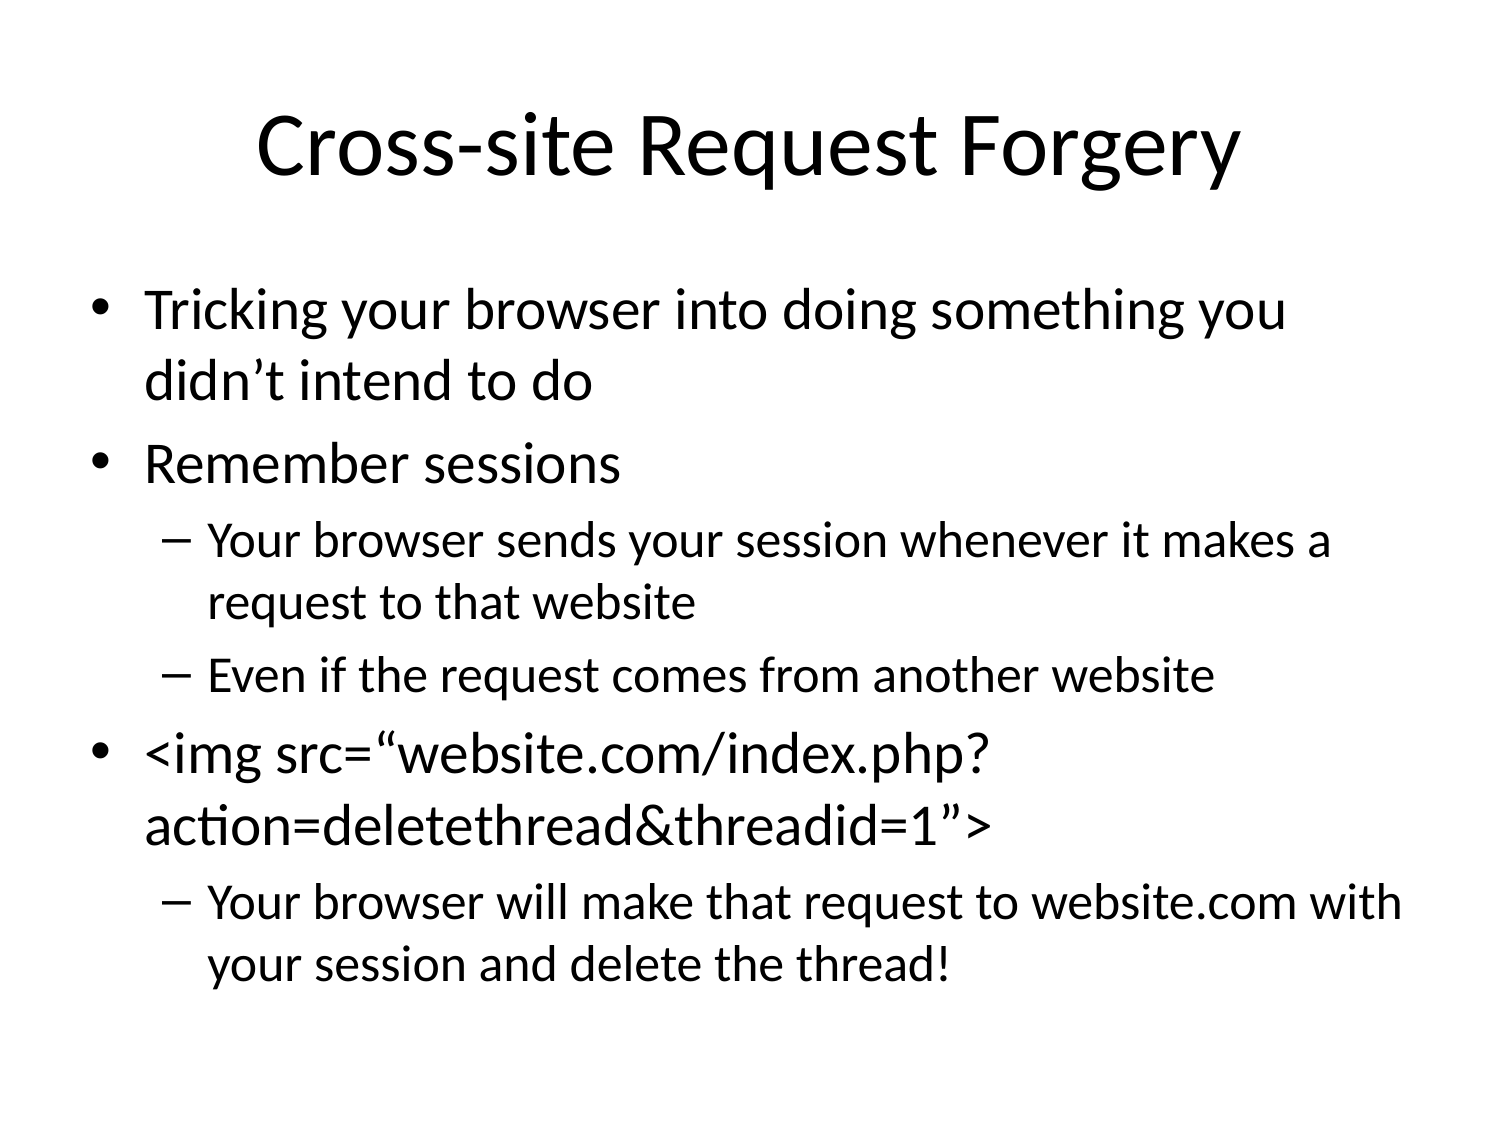

# Cross-site Request Forgery
Tricking your browser into doing something you didn’t intend to do
Remember sessions
Your browser sends your session whenever it makes a request to that website
Even if the request comes from another website
<img src=“website.com/index.php?action=deletethread&threadid=1”>
Your browser will make that request to website.com with your session and delete the thread!